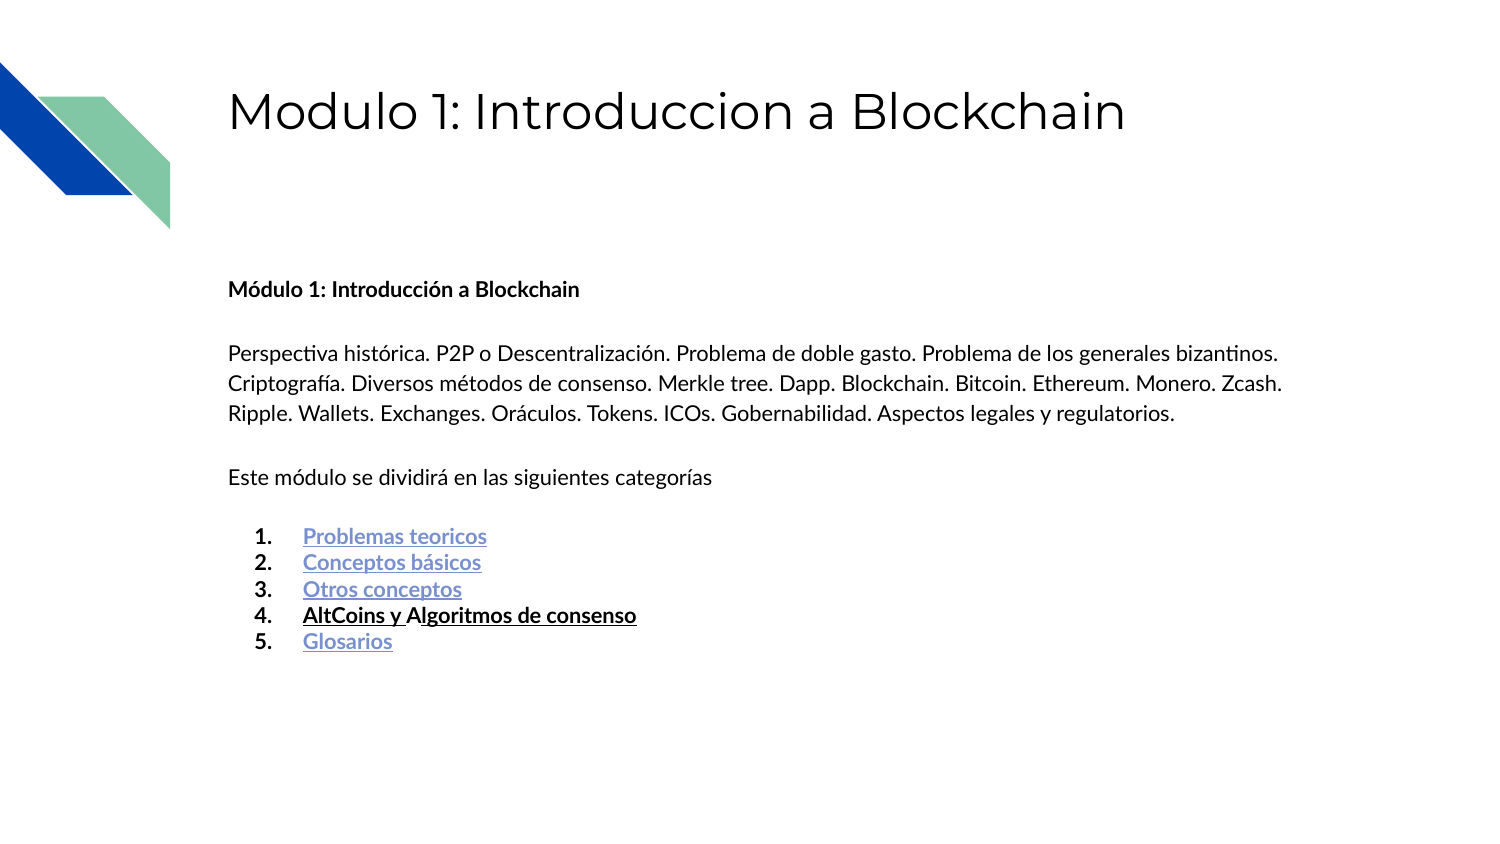

# Modulo 1: Introduccion a Blockchain
Módulo 1: Introducción a Blockchain
Perspectiva histórica. P2P o Descentralización. Problema de doble gasto. Problema de los generales bizantinos. Criptografía. Diversos métodos de consenso. Merkle tree. Dapp. Blockchain. Bitcoin. Ethereum. Monero. Zcash. Ripple. Wallets. Exchanges. Oráculos. Tokens. ICOs. Gobernabilidad. Aspectos legales y regulatorios.
Este módulo se dividirá en las siguientes categorías
Problemas teoricos
Conceptos básicos
Otros conceptos
AltCoins y Algoritmos de consenso
Glosarios